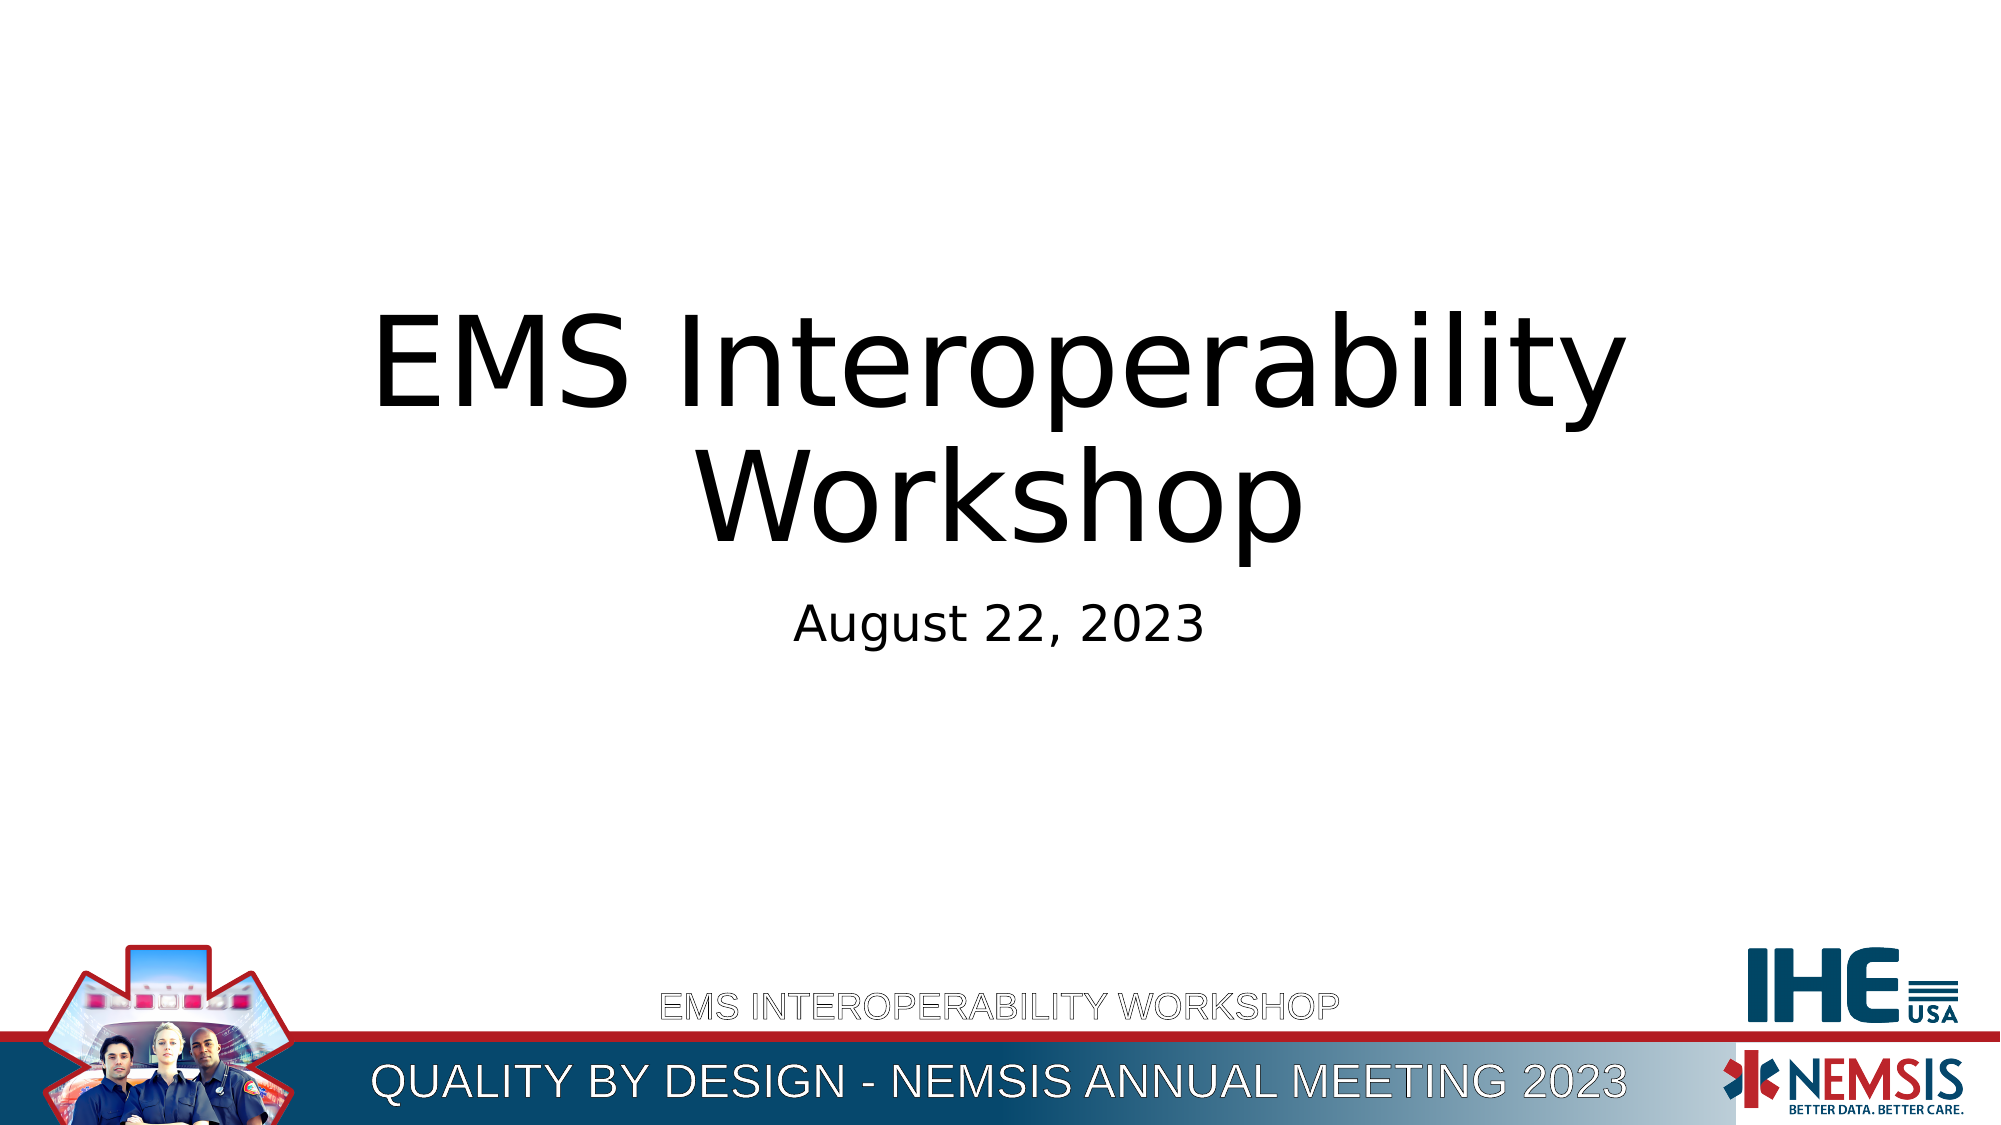

# EMS Interoperability Workshop
August 22, 2023